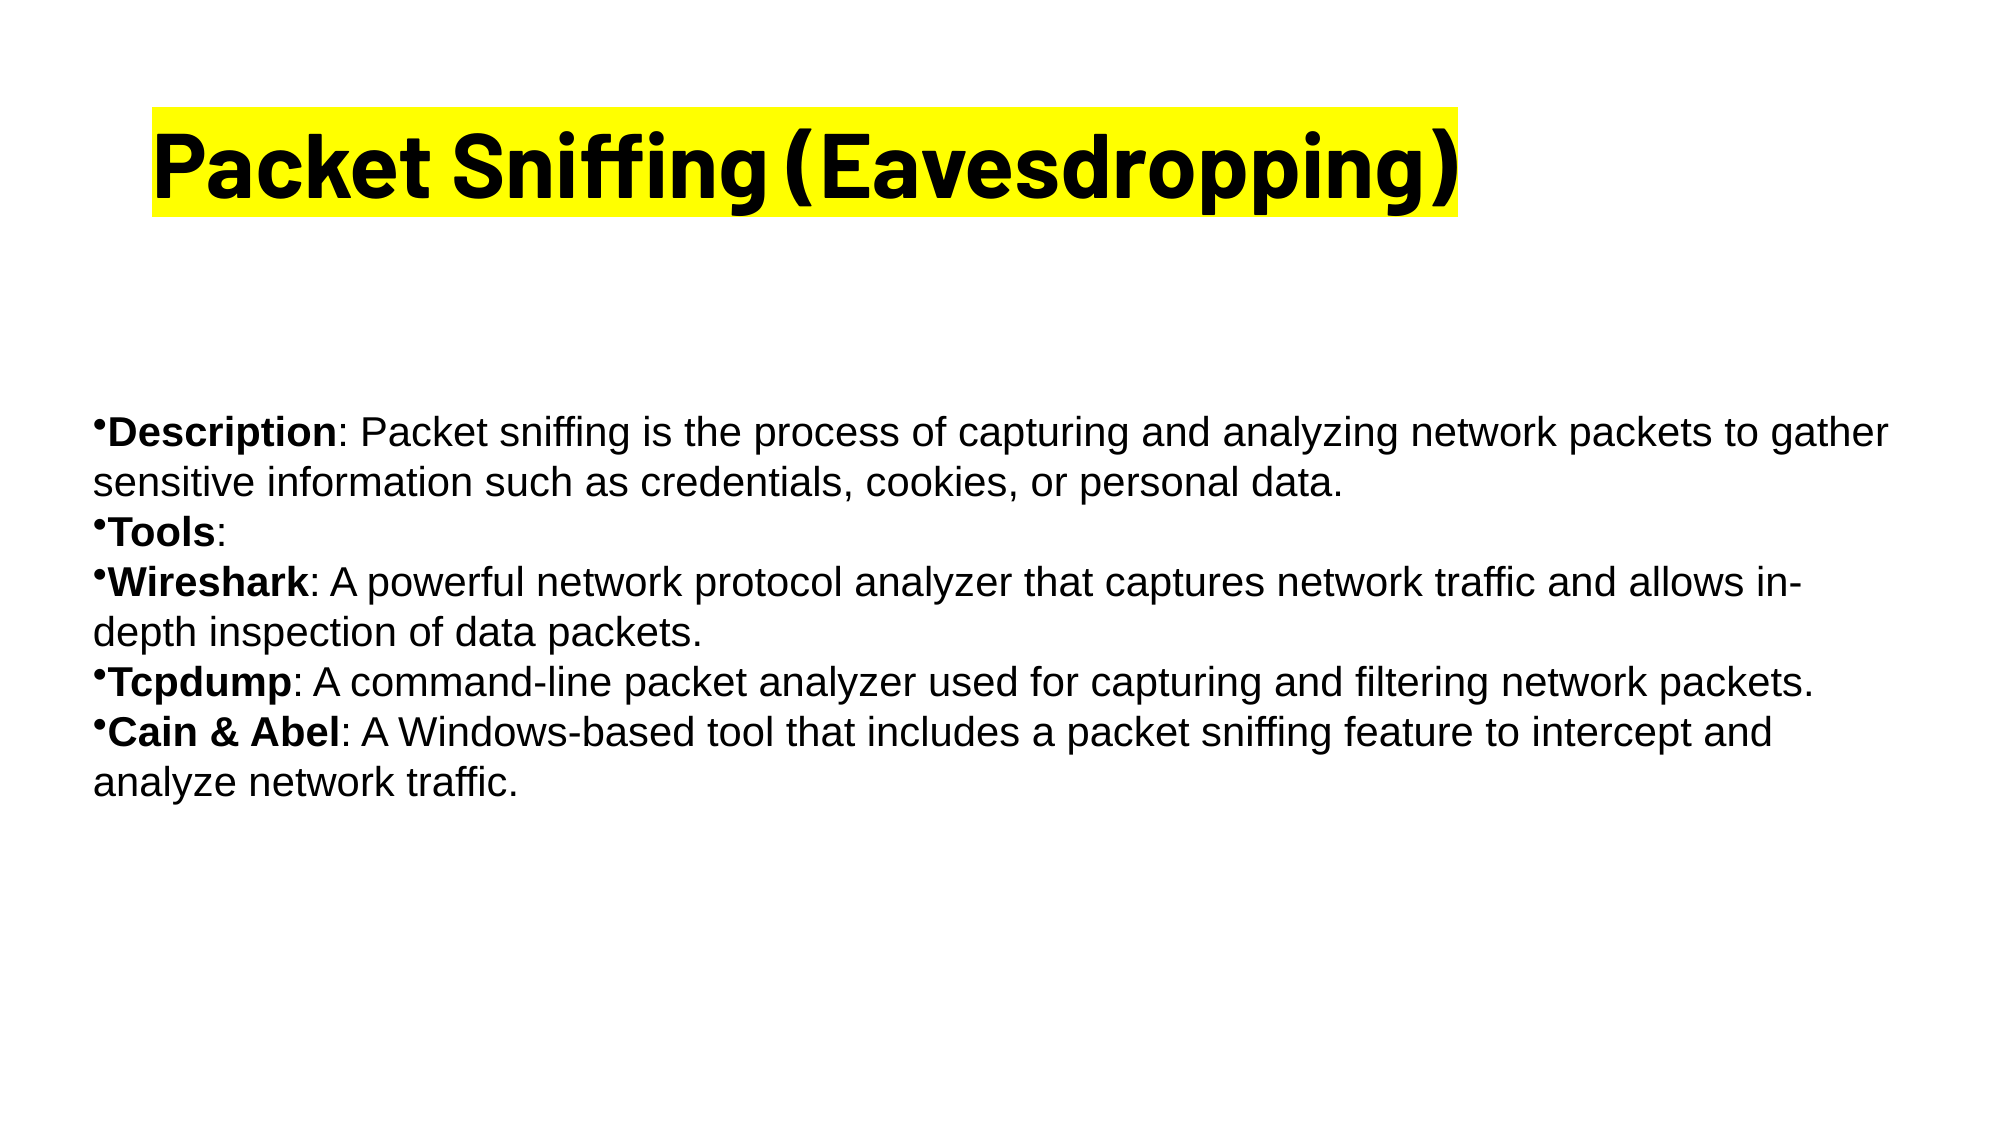

# Packet Sniffing (Eavesdropping)
Description: Packet sniffing is the process of capturing and analyzing network packets to gather sensitive information such as credentials, cookies, or personal data.
Tools:
Wireshark: A powerful network protocol analyzer that captures network traffic and allows in-depth inspection of data packets.
Tcpdump: A command-line packet analyzer used for capturing and filtering network packets.
Cain & Abel: A Windows-based tool that includes a packet sniffing feature to intercept and analyze network traffic.